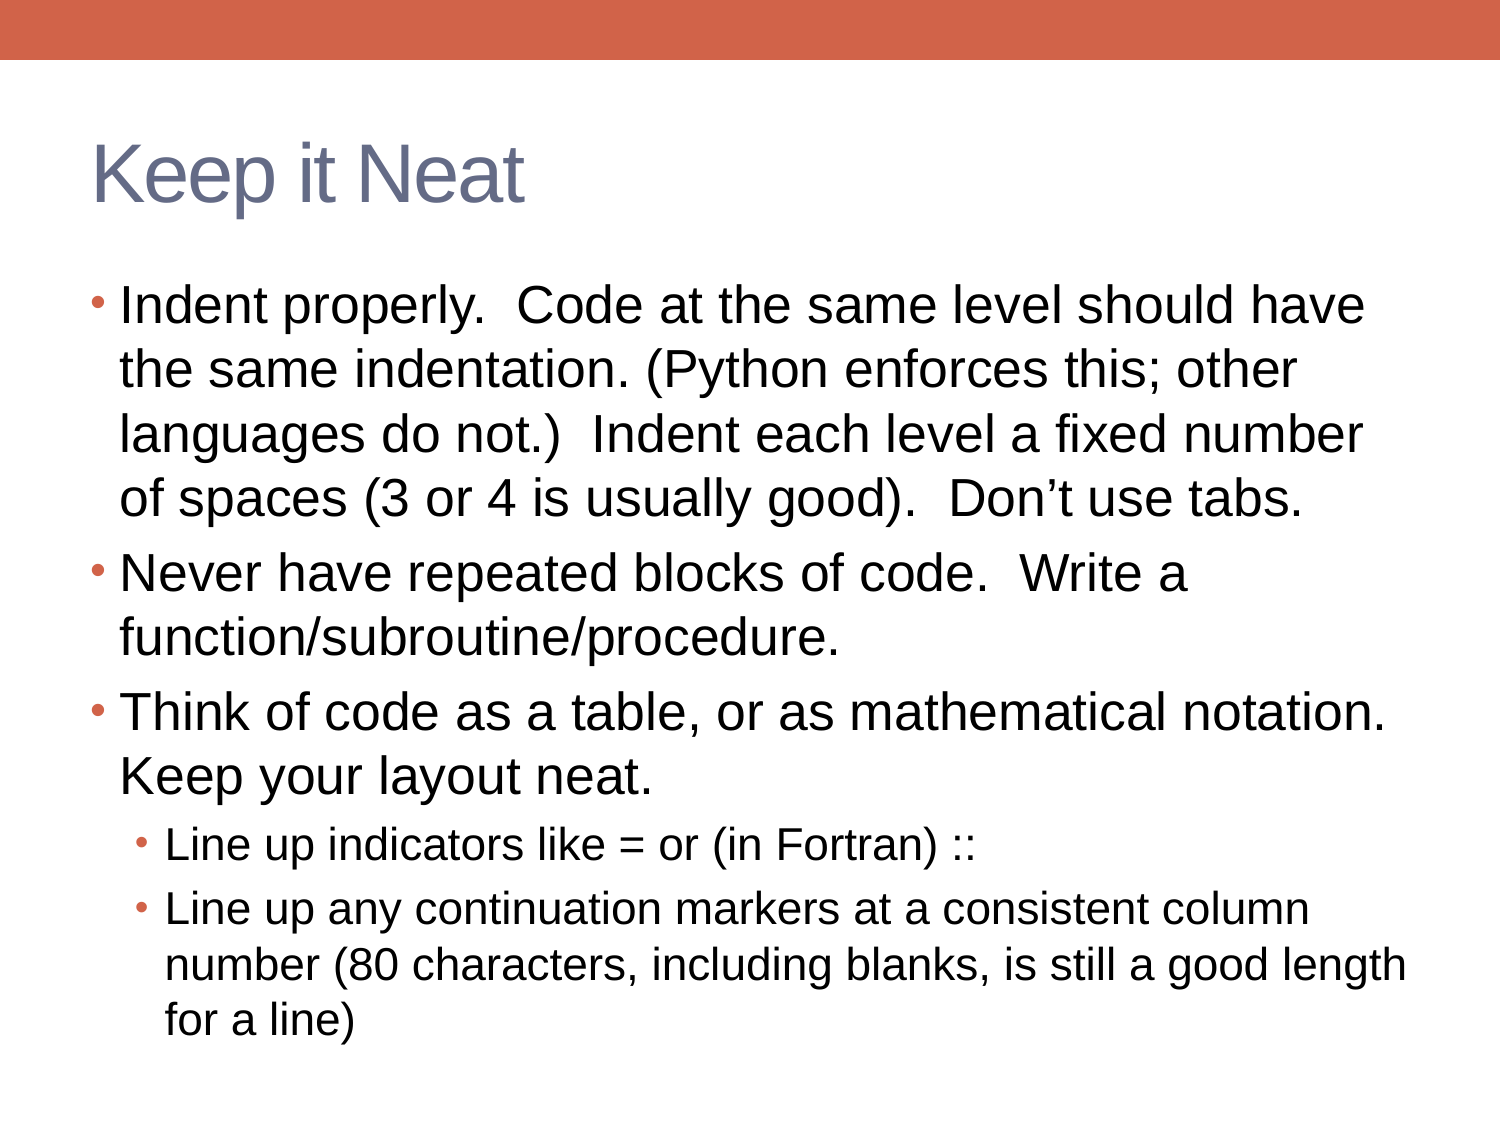

# Keep it Neat
Indent properly.  Code at the same level should have the same indentation. (Python enforces this; other languages do not.)  Indent each level a fixed number of spaces (3 or 4 is usually good).  Don’t use tabs.
Never have repeated blocks of code.  Write a function/subroutine/procedure.
Think of code as a table, or as mathematical notation.  Keep your layout neat.
Line up indicators like = or (in Fortran) ::
Line up any continuation markers at a consistent column number (80 characters, including blanks, is still a good length for a line)